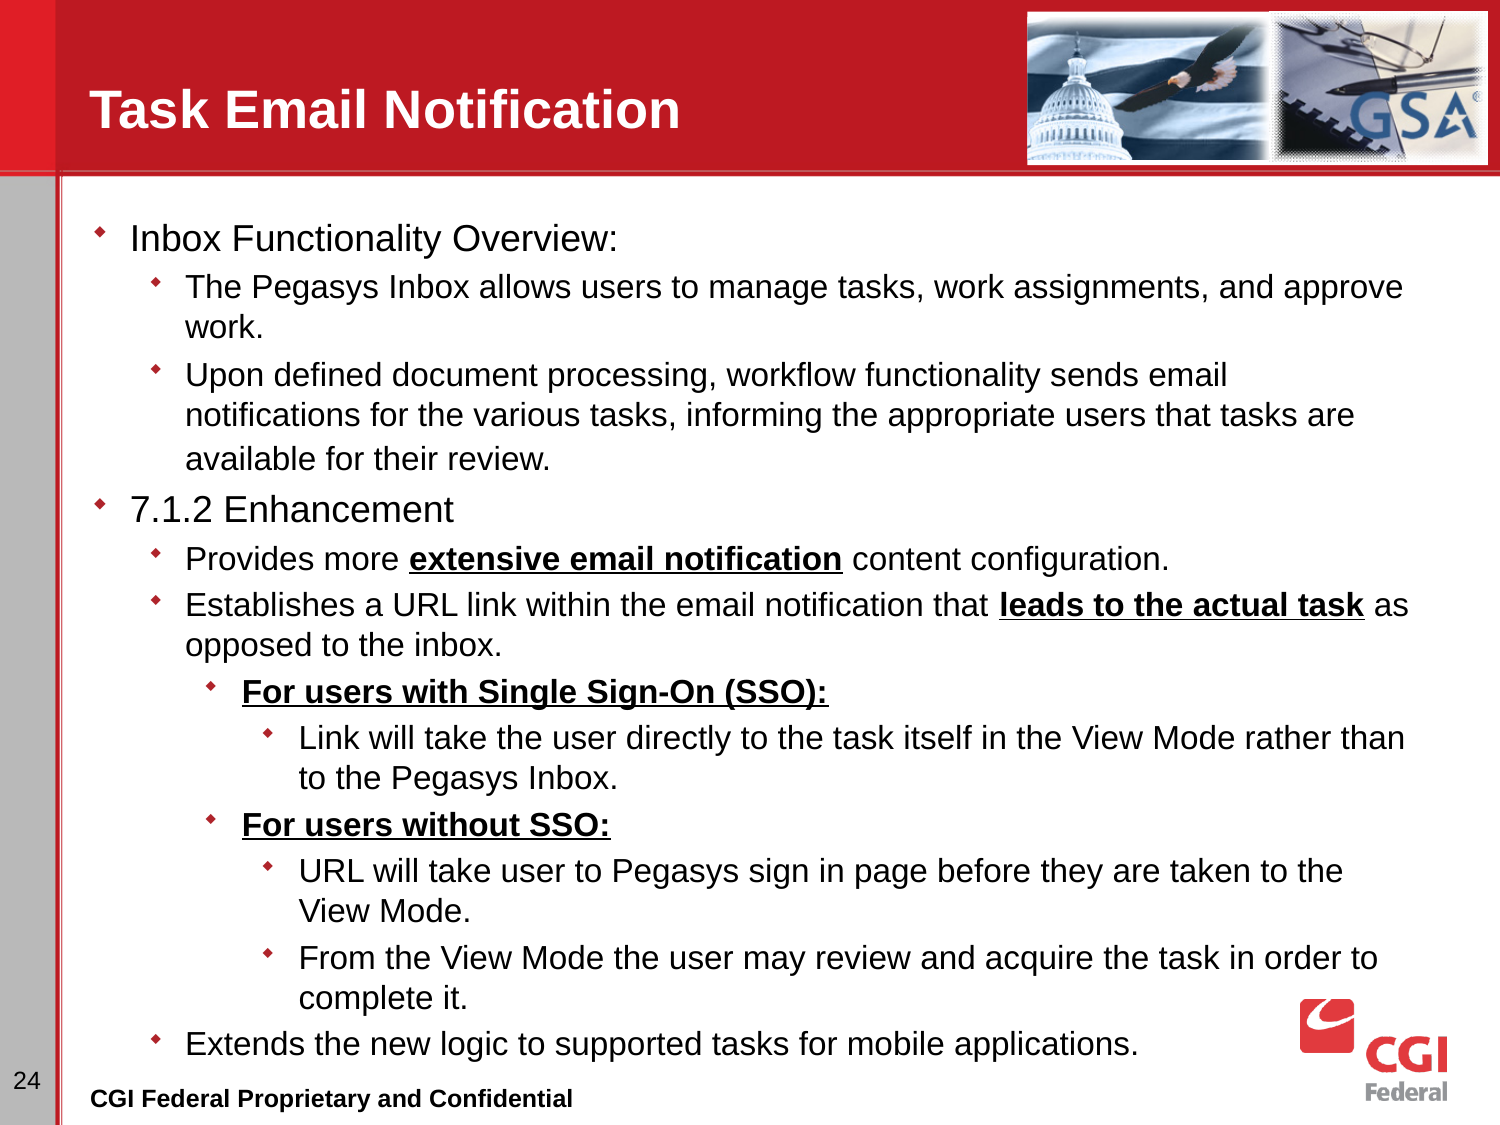

# Task Email Notification
Inbox Functionality Overview:
The Pegasys Inbox allows users to manage tasks, work assignments, and approve work.
Upon defined document processing, workflow functionality sends email notifications for the various tasks, informing the appropriate users that tasks are available for their review.
7.1.2 Enhancement
Provides more extensive email notification content configuration.
Establishes a URL link within the email notification that leads to the actual task as opposed to the inbox.
For users with Single Sign-On (SSO):
Link will take the user directly to the task itself in the View Mode rather than to the Pegasys Inbox.
For users without SSO:
URL will take user to Pegasys sign in page before they are taken to the View Mode.
From the View Mode the user may review and acquire the task in order to complete it.
Extends the new logic to supported tasks for mobile applications.
24
CGI Federal Proprietary and Confidential